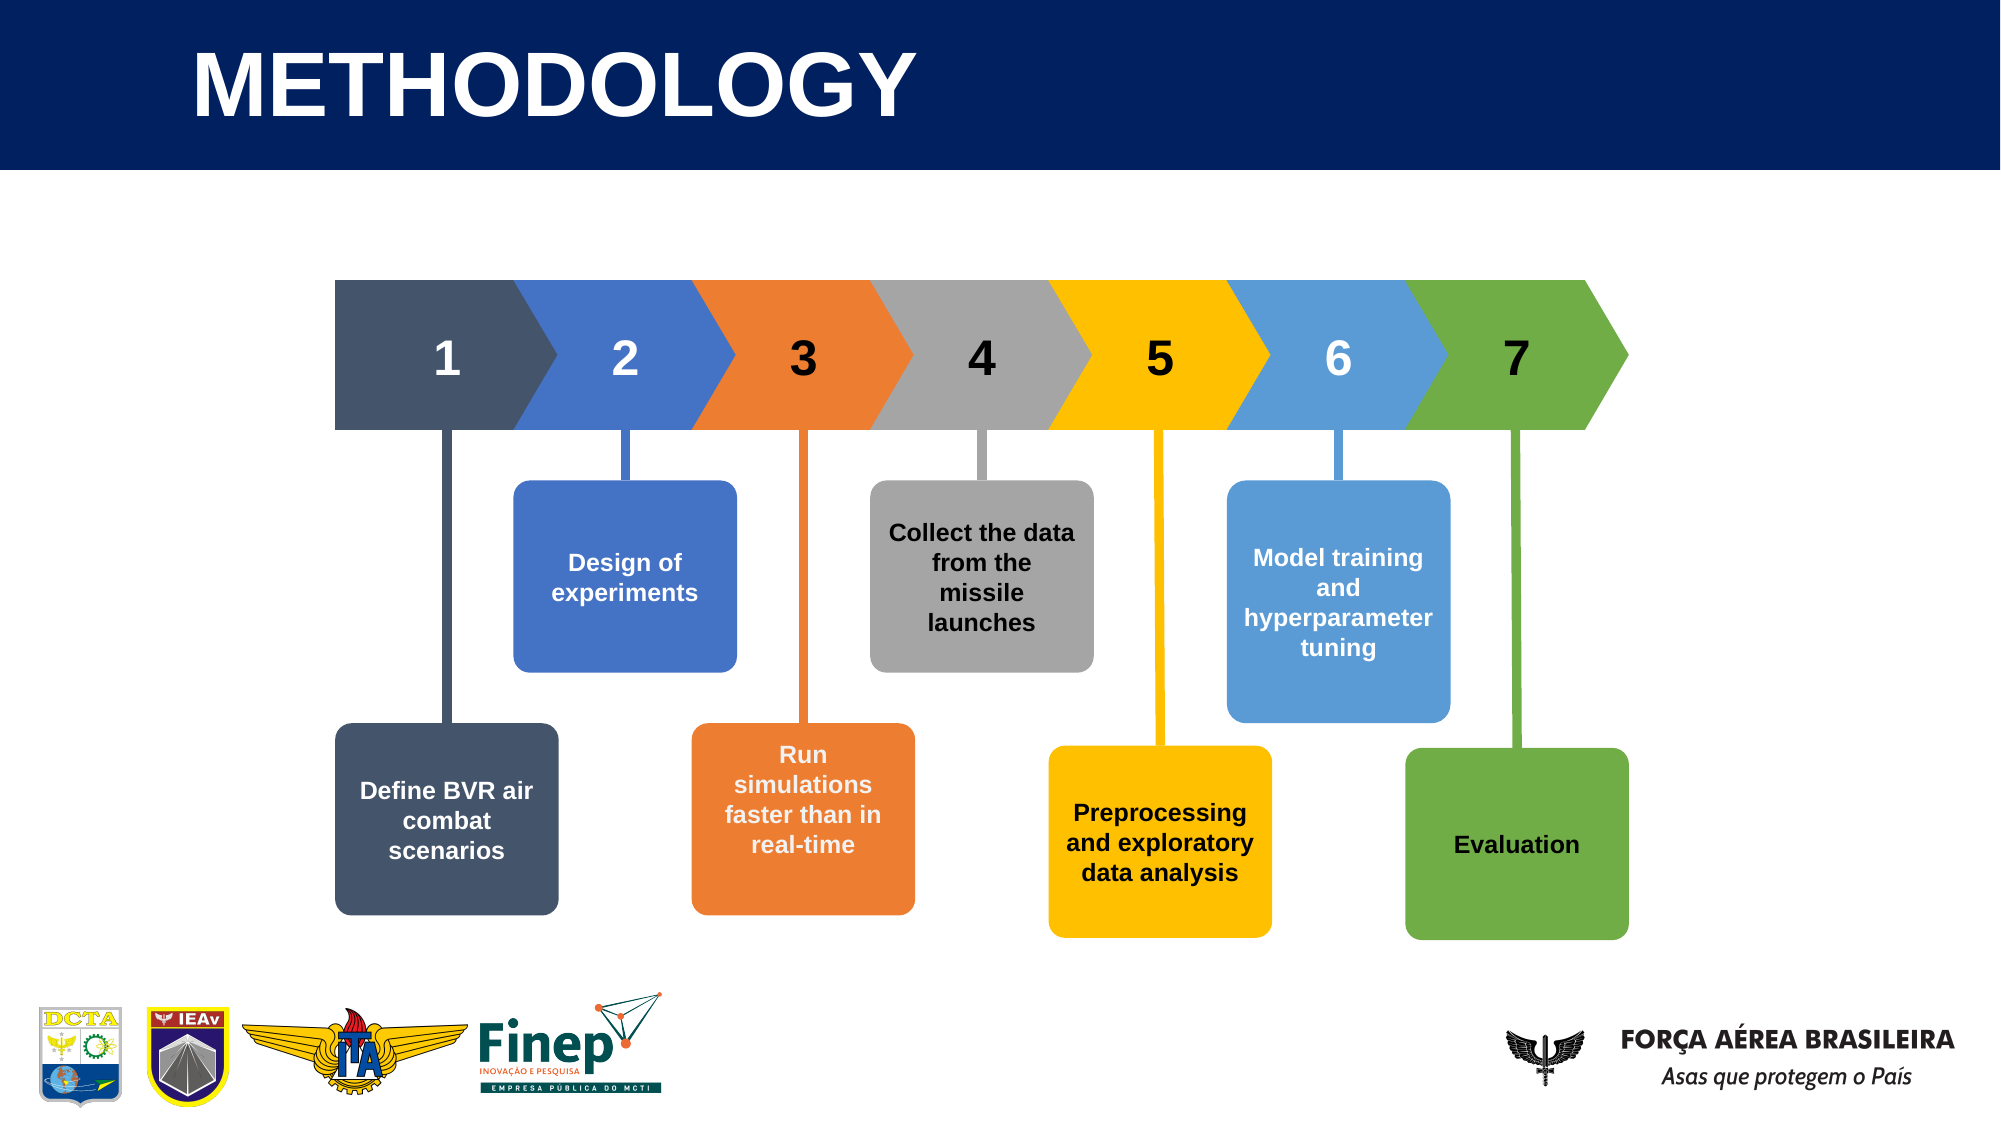

# METHODOLOGY

1
2
3
4
5
6
7
Design of experiments
Collect the data from the missile launches
Model training and hyperparameter tuning
Define BVR air combat scenarios
Run simulations faster than in real-time

Preprocessing and exploratory data analysis
Evaluation